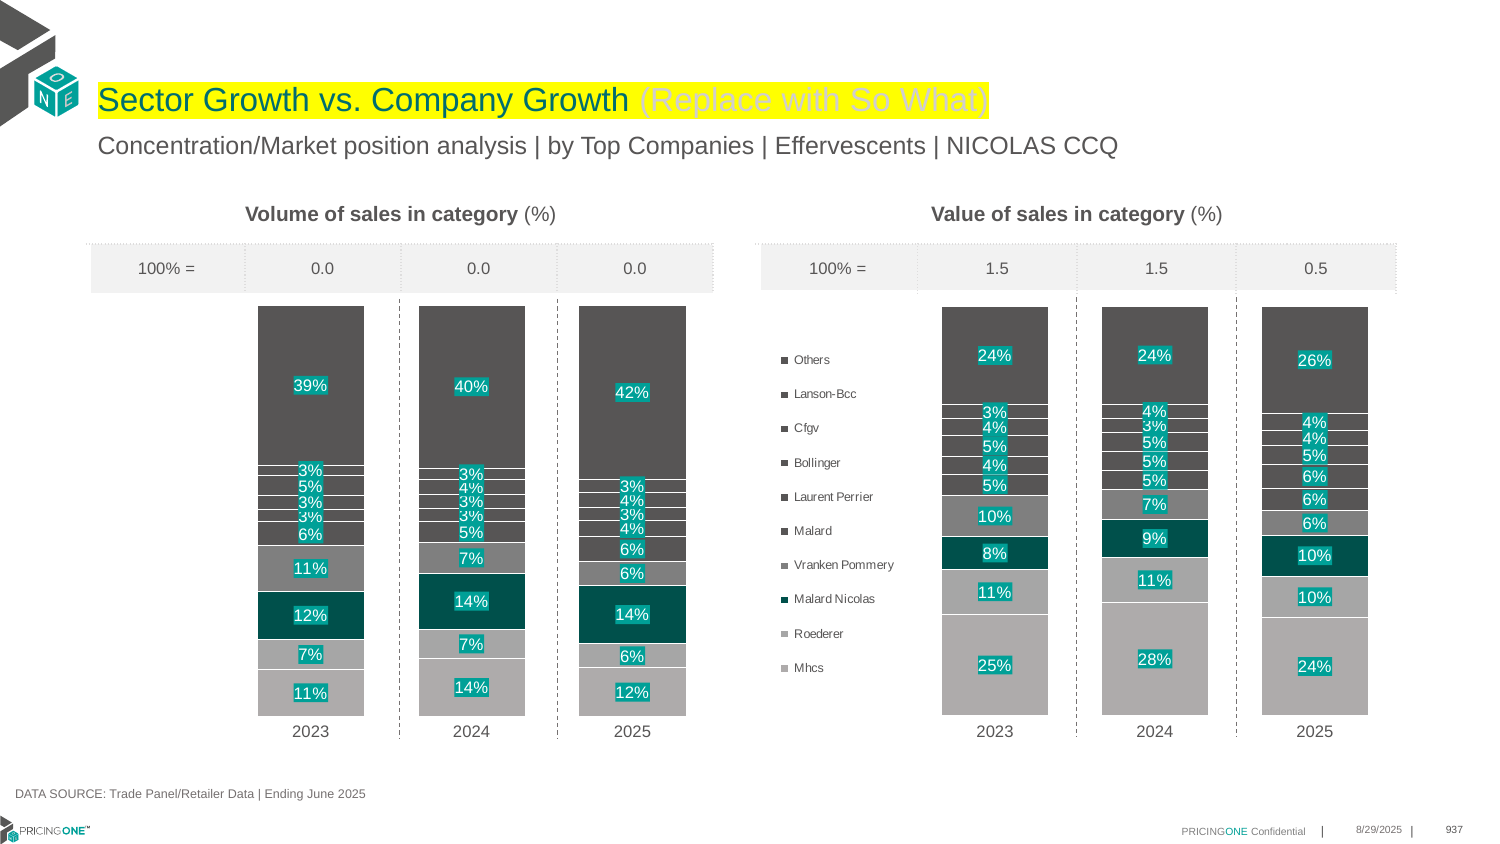

# Sector Growth vs. Company Growth (Replace with So What)
Concentration/Market position analysis | by Top Companies | Effervescents | NICOLAS CCQ
| Volume of sales in category (%) |  |  |  |
| --- | --- | --- | --- |
| 100% = | 0.0 | 0.0 | 0.0 |
| Value of sales in category (%) |  |  |  |
| --- | --- | --- | --- |
| 100% = | 1.5 | 1.5 | 0.5 |

### Chart

| Category | Mhcs | Roederer | Malard Nicolas | Vranken Pommery | Malard | Laurent Perrier | Bollinger | Cfgv | Lanson-Bcc | Others |
|---|---|---|---|---|---|---|---|---|---|---|
| 2023 | 0.11464703437629876 | 0.07189930534940331 | 0.11829840289734608 | 0.109748857091967 | 0.05842189633675711 | 0.029656237012408715 | 0.03425755506738704 | 0.04806150923232203 | 0.026420471412456212 | 0.3885887312236537 |
| 2024 | 0.1405284207974791 | 0.07144588534723063 | 0.1364077081565871 | 0.0742940249666707 | 0.05029693370500545 | 0.03314749727305781 | 0.033662586353169315 | 0.036692522118531086 | 0.02778451096836747 | 0.3957399103139014 |
| 2025 | 0.11779822598027025 | 0.05943795075851778 | 0.1405952084887673 | 0.05993533946779408 | 0.05877476581281605 | 0.040537179806018404 | 0.031169692447981432 | 0.037387051313935174 | 0.030340711265854265 | 0.42402387465804525 |

### Chart

| Category | Mhcs | Roederer | Malard Nicolas | Vranken Pommery | Malard | Laurent Perrier | Bollinger | Cfgv | Lanson-Bcc | Others |
|---|---|---|---|---|---|---|---|---|---|---|
| 2023 | 0.24804939540994503 | 0.10868794740572835 | 0.08083032790928942 | 0.10057784632481429 | 0.05131355855189192 | 0.04399603258061417 | 0.04948563757831629 | 0.042205111427881505 | 0.03350171497415205 | 0.24135242783736693 |
| 2024 | 0.27739773454749744 | 0.10862152310526385 | 0.09308801818633151 | 0.07302164852823977 | 0.046017820514495496 | 0.04795599743928091 | 0.04542598084686639 | 0.03339517382840569 | 0.03590428659149998 | 0.239171816412119 |
| 2025 | 0.24002975221979453 | 0.10066291664729674 | 0.0998856399051648 | 0.05991725163869648 | 0.055023011482497323 | 0.05717446887638882 | 0.04677048951699131 | 0.036522709311515036 | 0.041740504857979636 | 0.2622732555436753 |
DATA SOURCE: Trade Panel/Retailer Data | Ending June 2025

8/29/2025
937